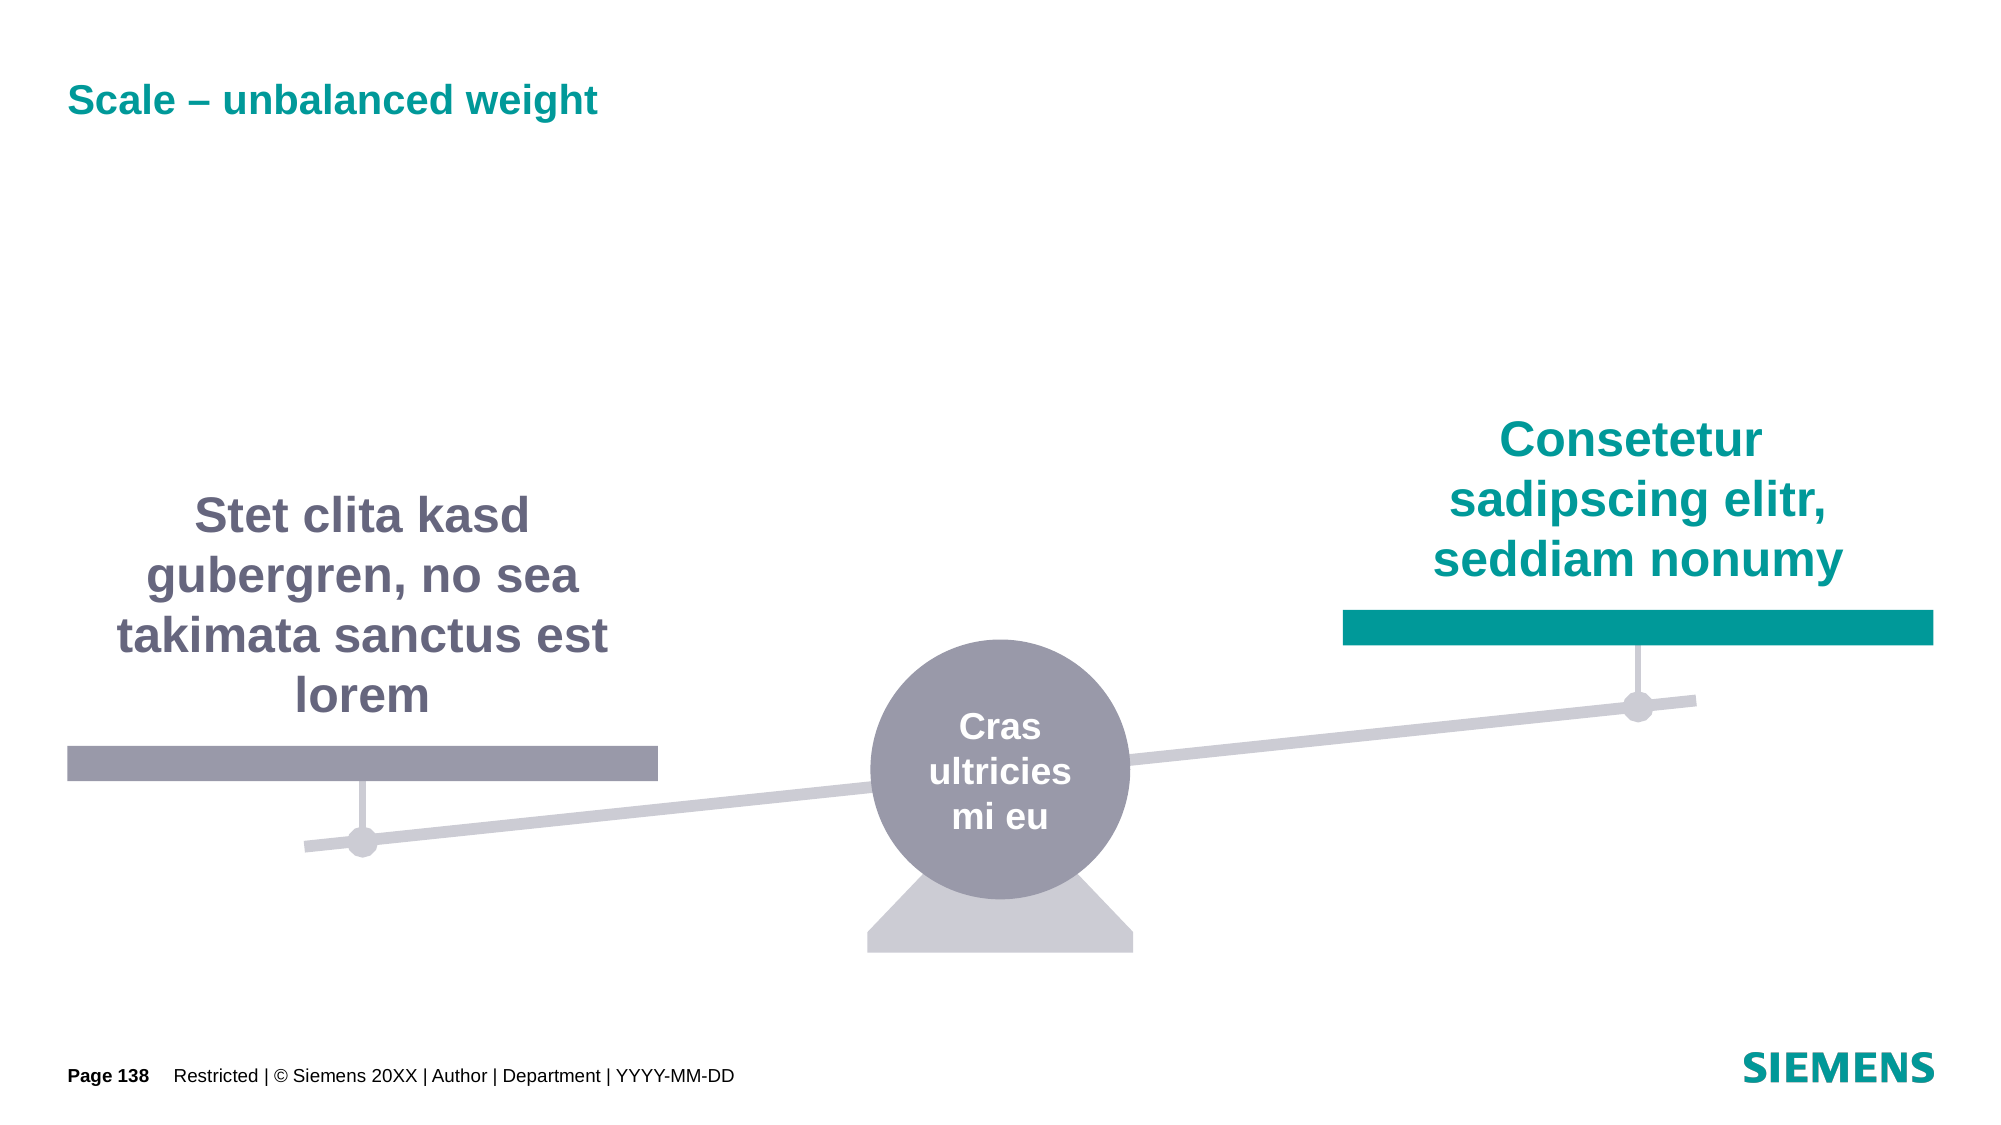

# Scale – unbalanced weight
Consetetur
sadipscing elitr, seddiam nonumy
Stet clita kasd gubergren, no sea takimata sanctus est lorem

Cras ultricies mi eu

Page 138
Restricted | © Siemens 20XX | Author | Department | YYYY-MM-DD